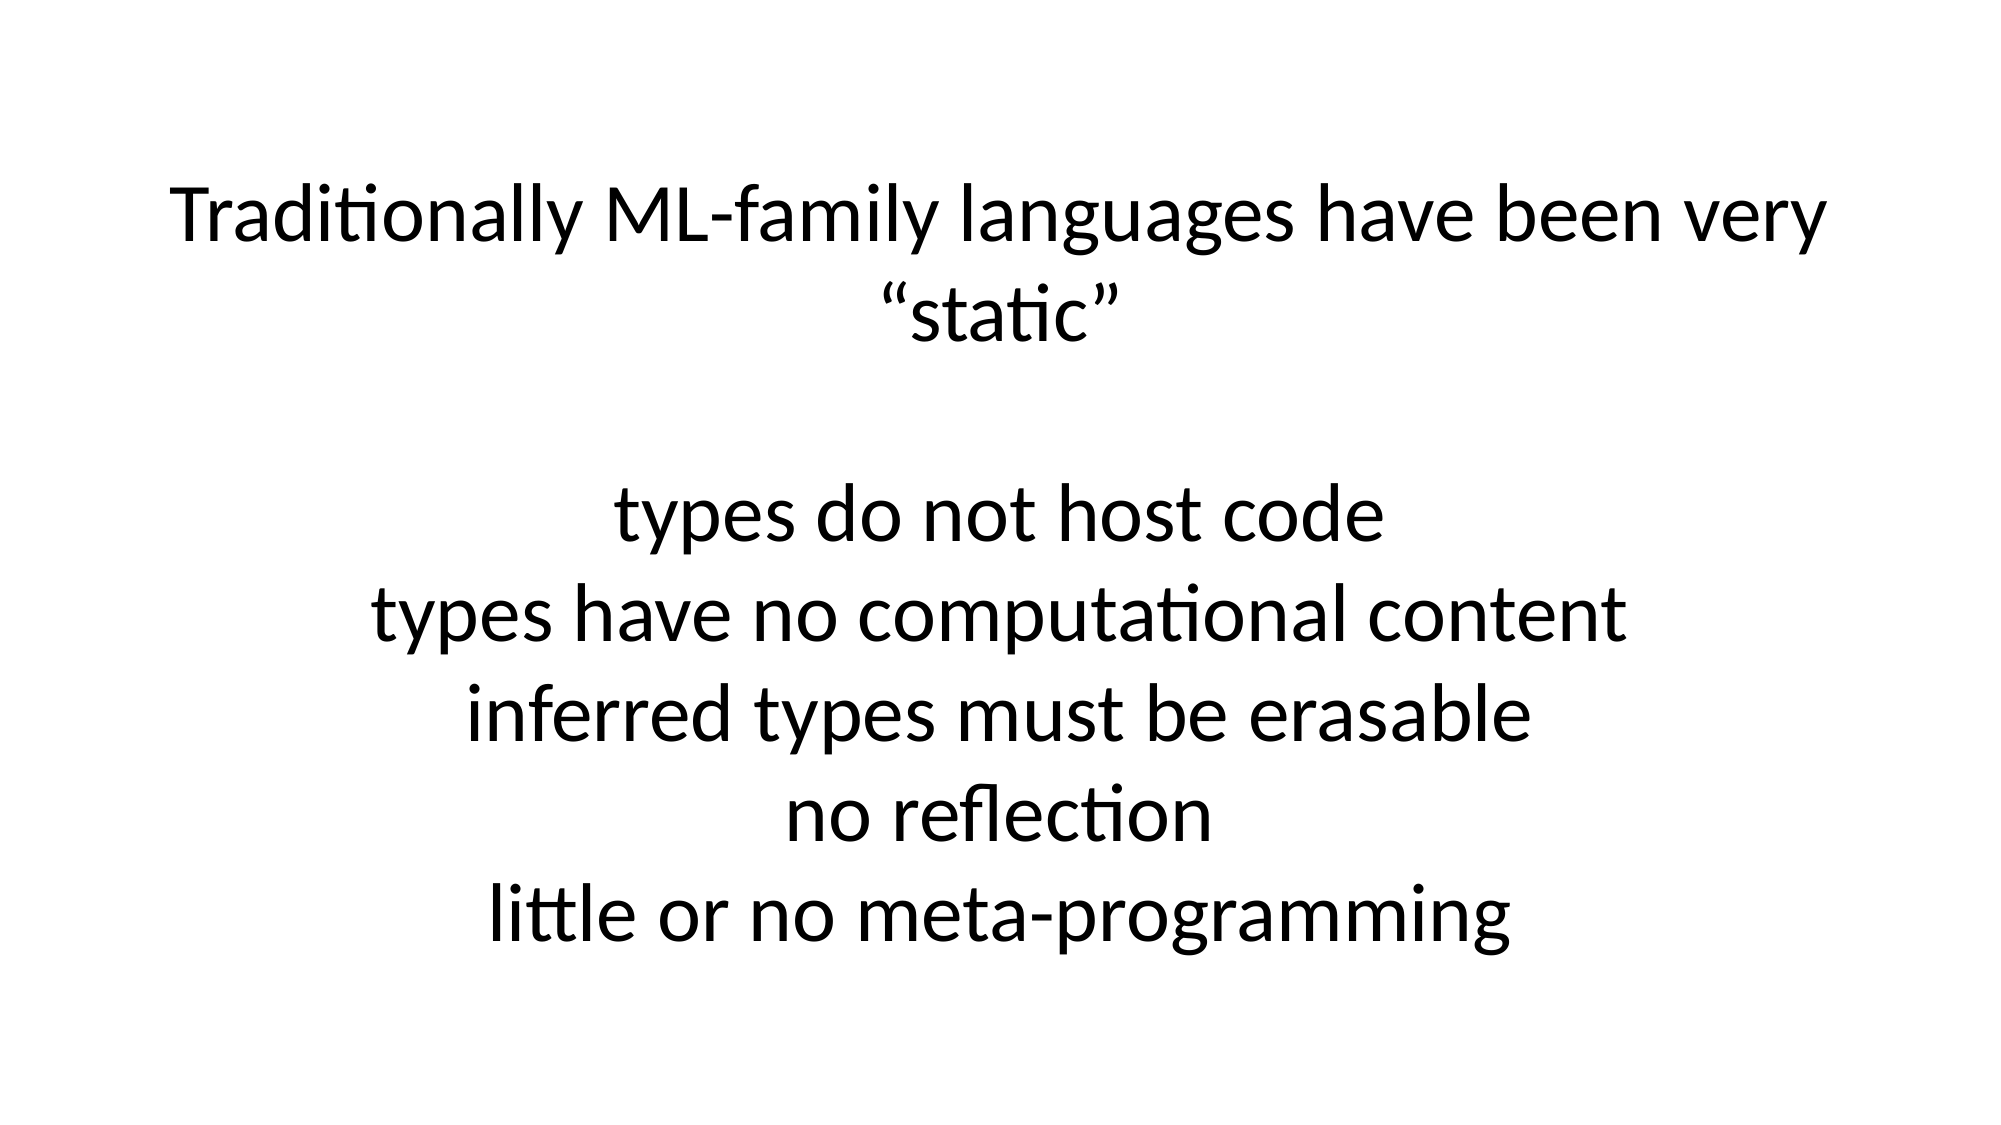

Traditionally ML-family languages have been very “static”

types do not host code
types have no computational content
inferred types must be erasable
no reflection
little or no meta-programming